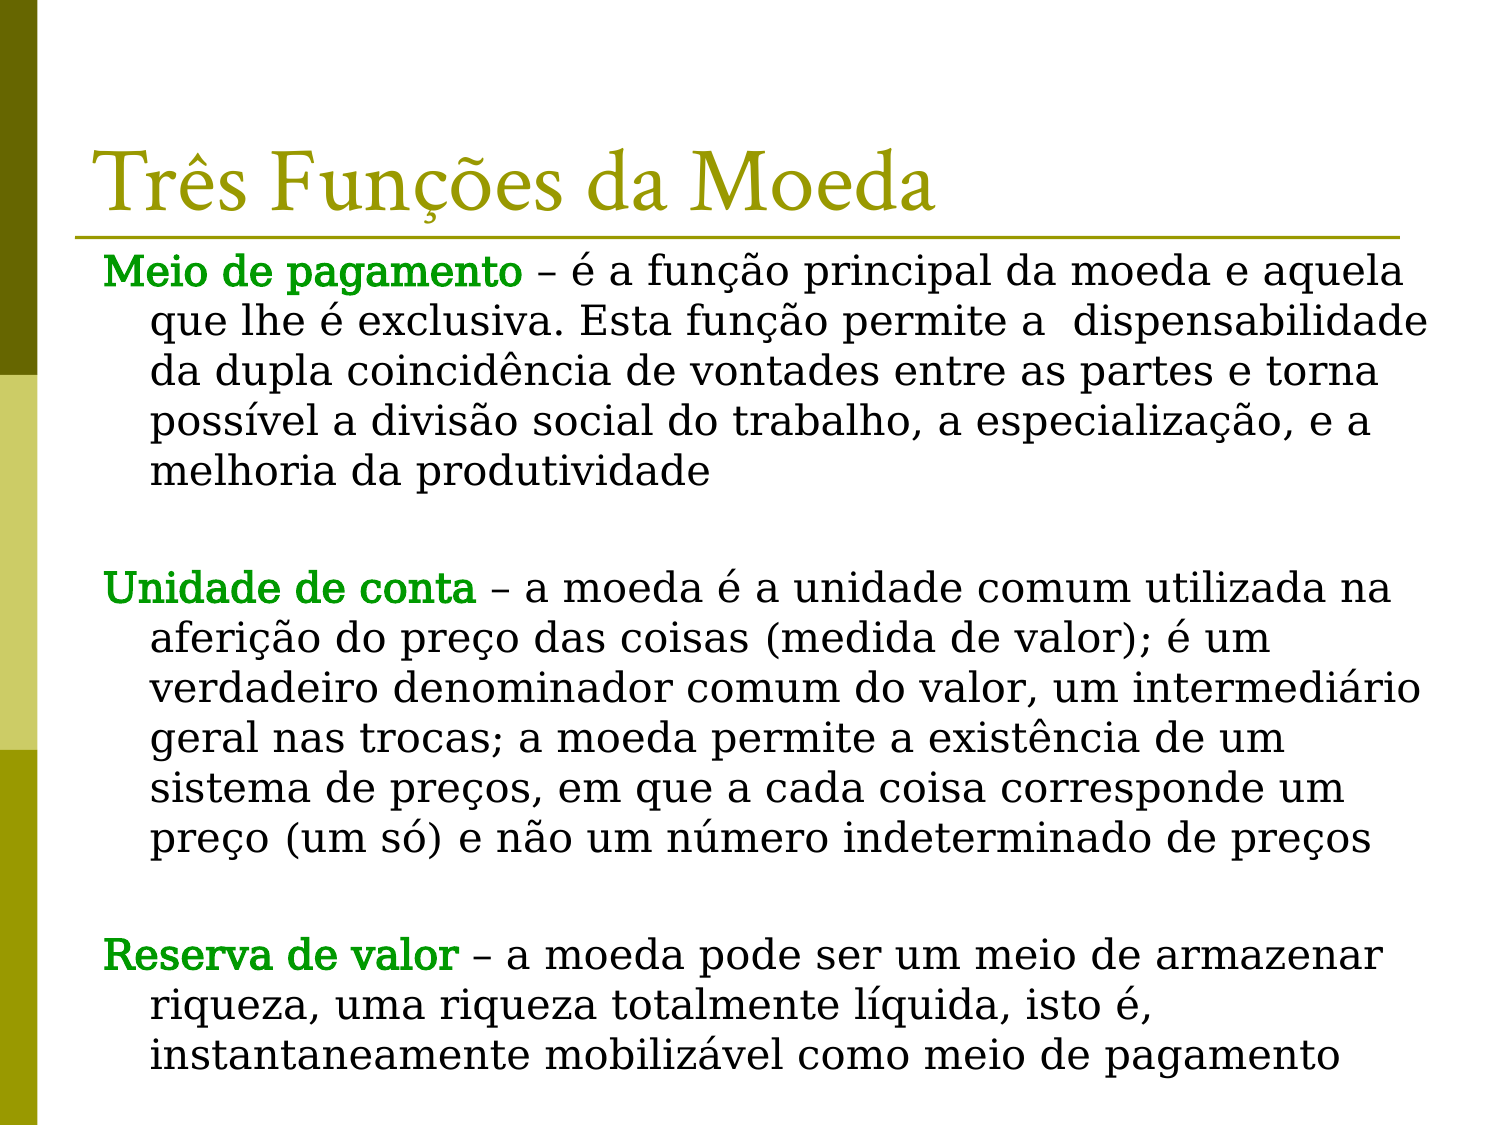

Três Funções da Moeda
Meio de pagamento – é a função principal da moeda e aquela que lhe é exclusiva. Esta função permite a  dispensabilidade da dupla coincidência de vontades entre as partes e torna possível a divisão social do trabalho, a especialização, e a melhoria da produtividade

Unidade de conta – a moeda é a unidade comum utilizada na aferição do preço das coisas (medida de valor); é um verdadeiro denominador comum do valor, um intermediário geral nas trocas; a moeda permite a existência de um sistema de preços, em que a cada coisa corresponde um preço (um só) e não um número indeterminado de preços

Reserva de valor – a moeda pode ser um meio de armazenar riqueza, uma riqueza totalmente líquida, isto é, instantaneamente mobilizável como meio de pagamento